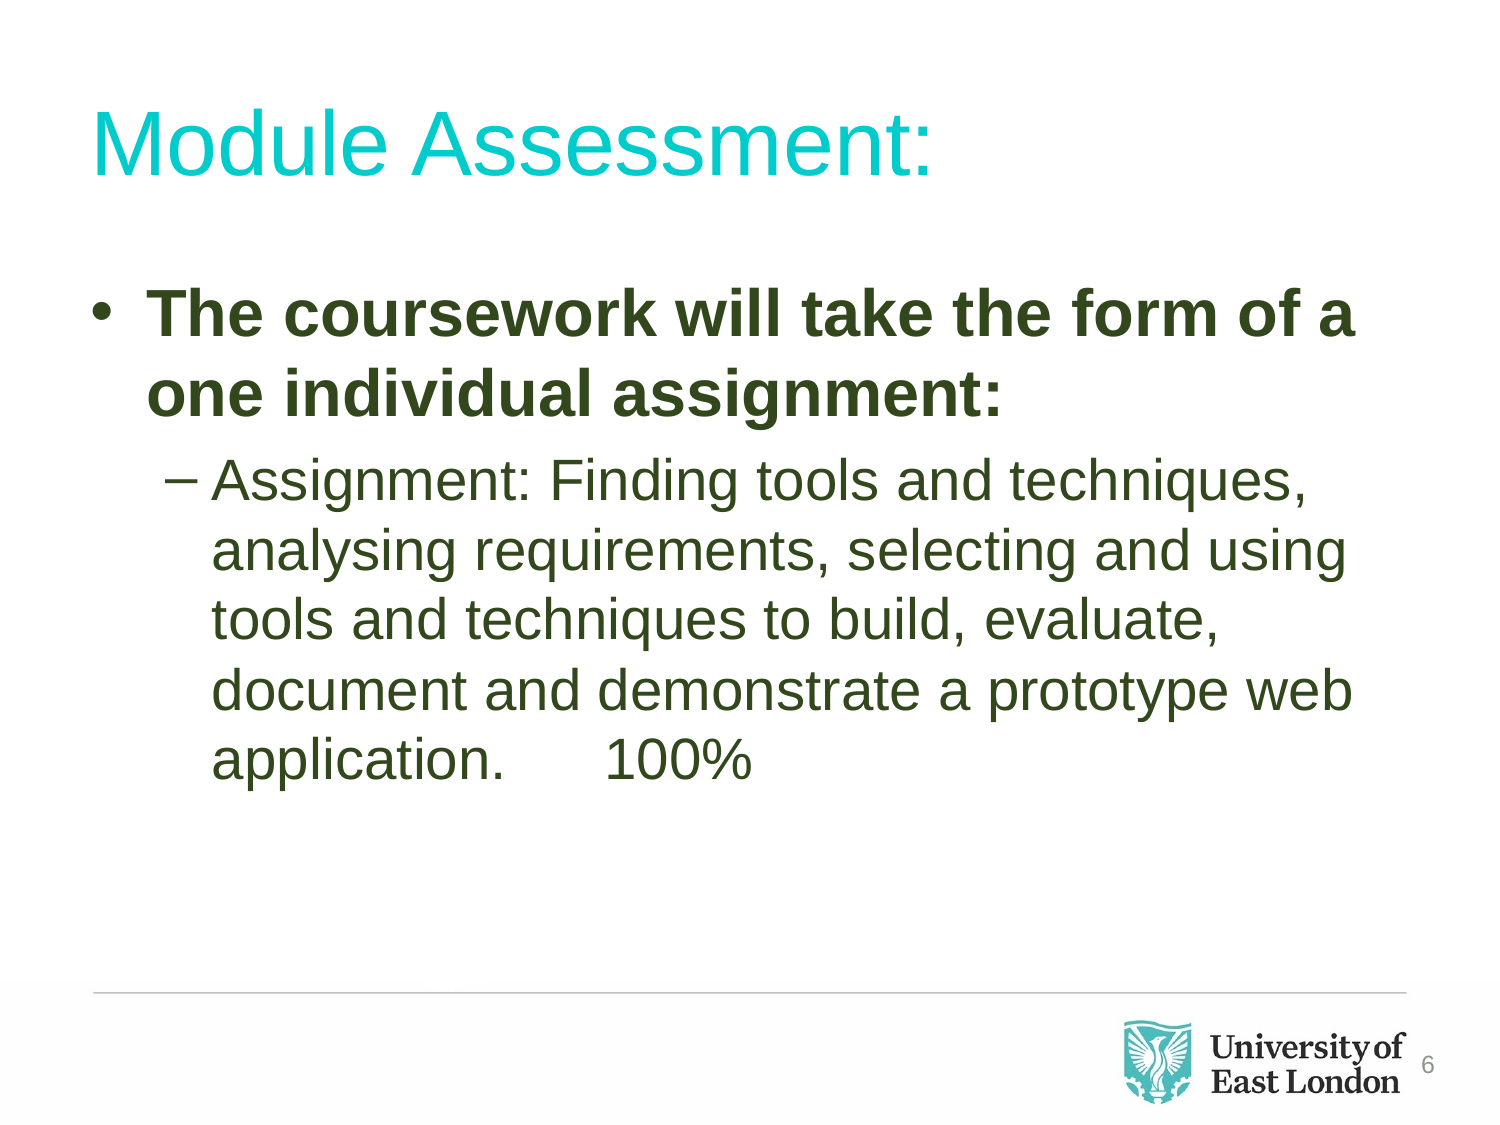

# Module Assessment:
The coursework will take the form of a one individual assignment:
Assignment: Finding tools and techniques, analysing requirements, selecting and using tools and techniques to build, evaluate, document and demonstrate a prototype web application.      100%
6